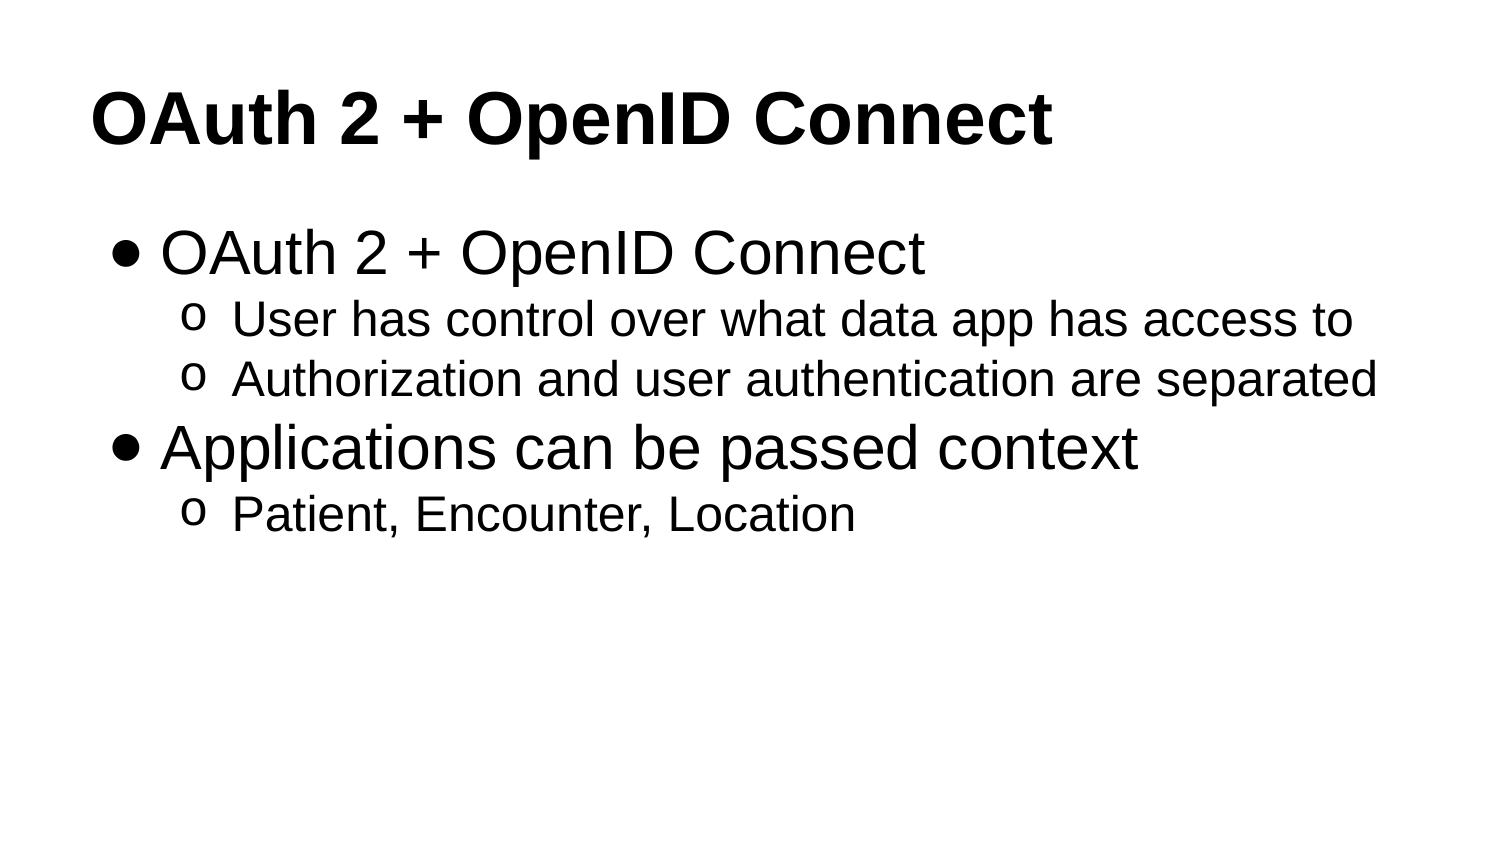

# OAuth 2 + OpenID Connect
OAuth 2 + OpenID Connect
User has control over what data app has access to
Authorization and user authentication are separated
Applications can be passed context
Patient, Encounter, Location